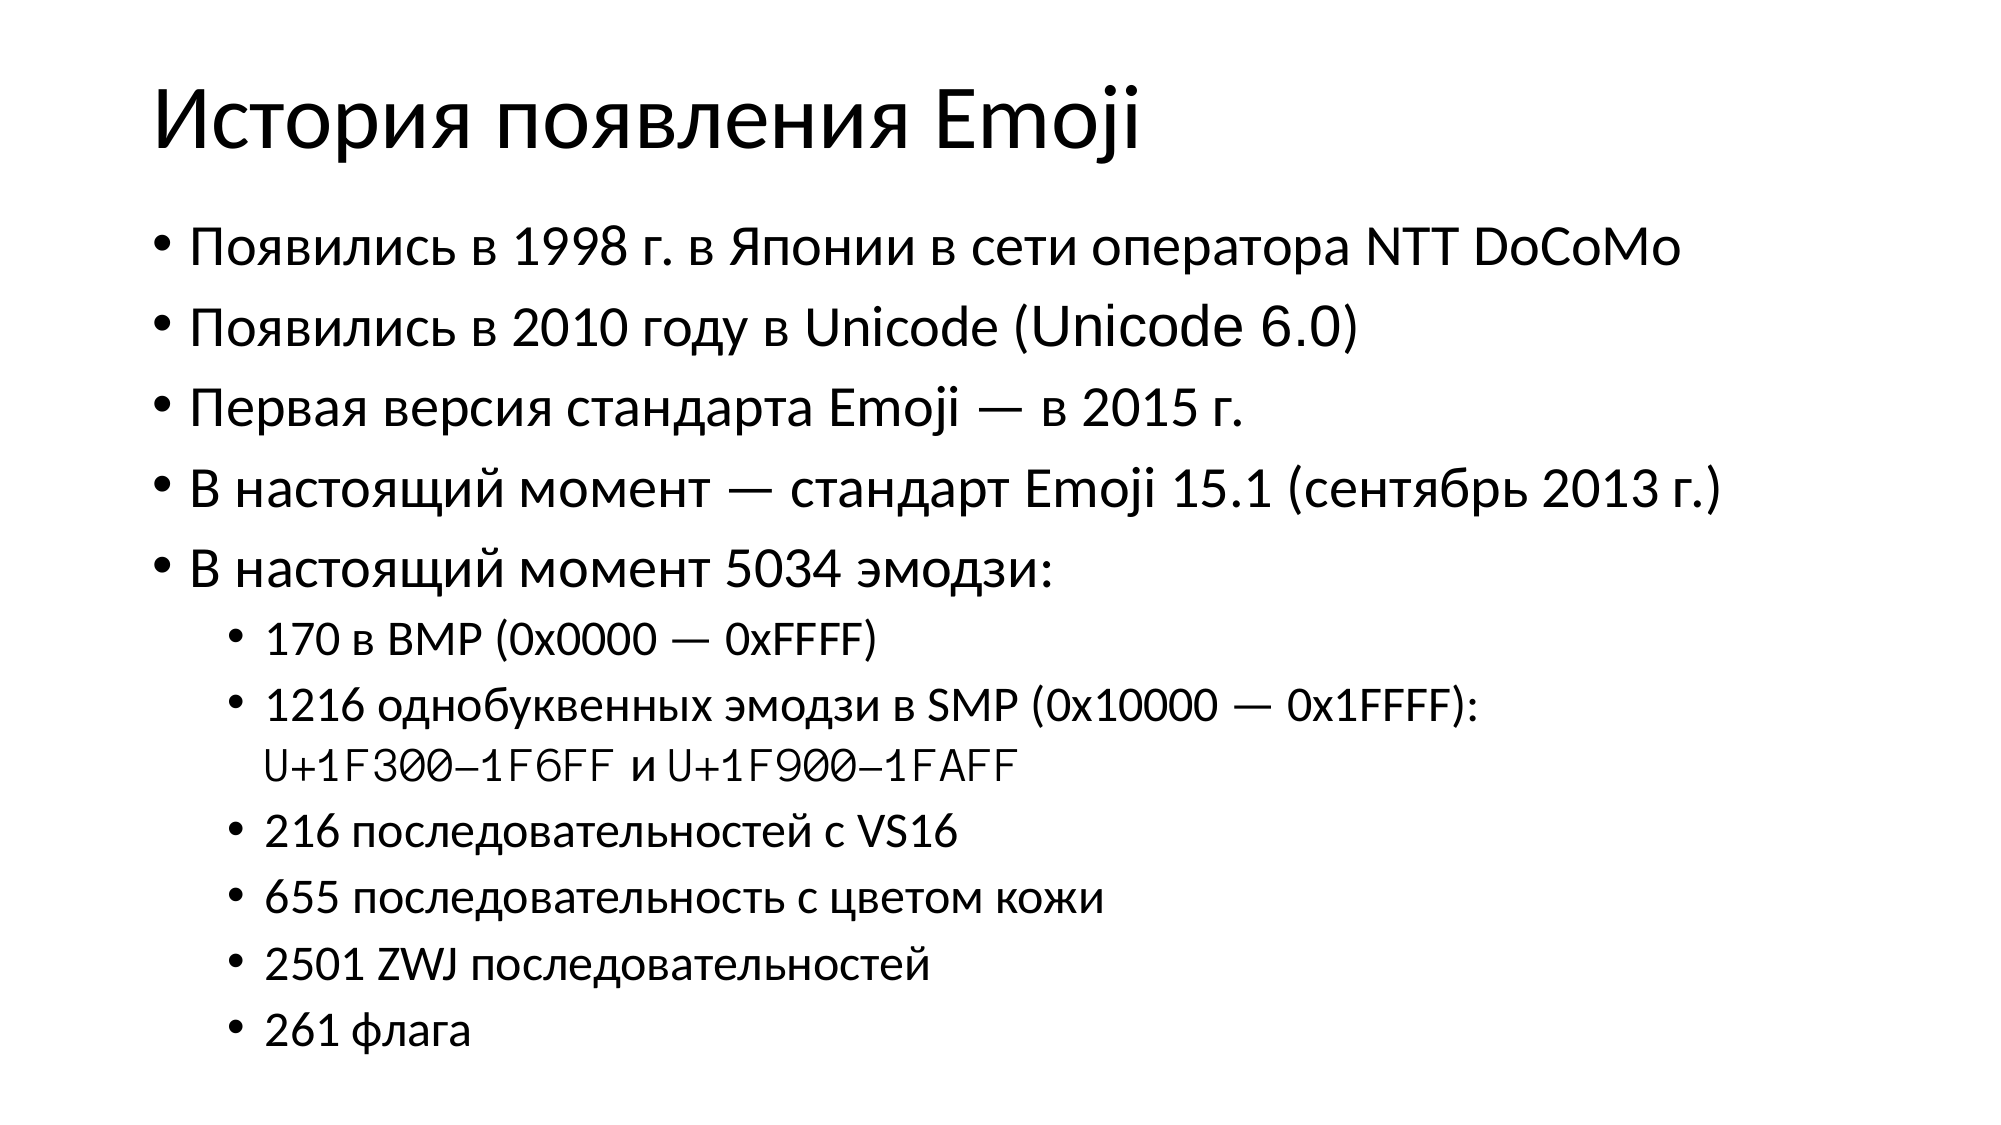

# История появления Emoji
Появились в 1998 г. в Японии в сети оператора NTT DoCoMo
Появились в 2010 году в Unicode (Unicode 6.0)
Первая версия стандарта Emoji — в 2015 г.
В настоящий момент — стандарт Emoji 15.1 (сентябрь 2013 г.)
В настоящий момент 5034 эмодзи:
170 в BMP (0x0000 — 0xFFFF)
1216 однобуквенных эмодзи в SMP (0x10000 — 0x1FFFF):
U+1F300–1F6FF и U+1F900–1FAFF
216 последовательностей с VS16
655 последовательность с цветом кожи
2501 ZWJ последовательностей
261 флага